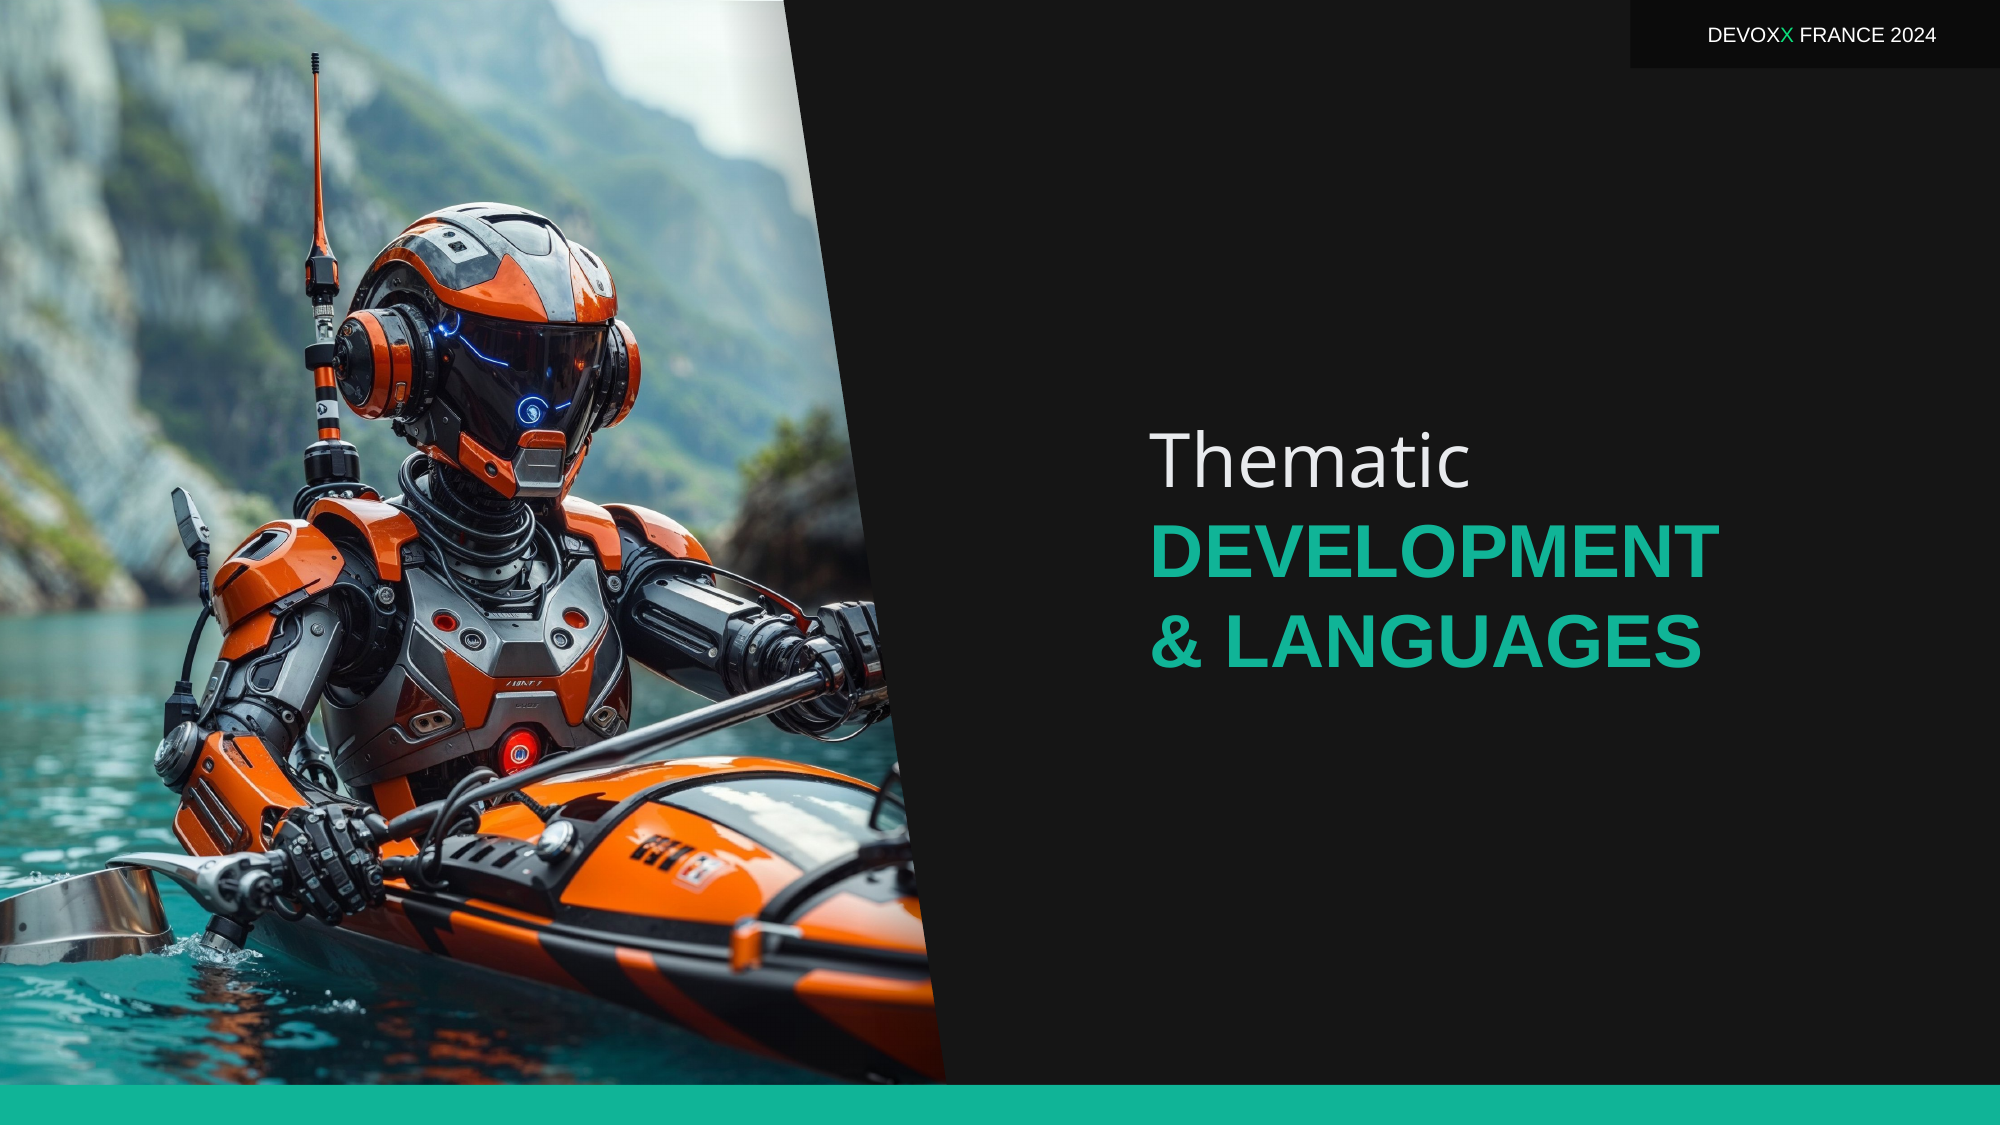

DEVOXX FRANCE 2024
Thematic
DEVELOPMENT
& LANGUAGES